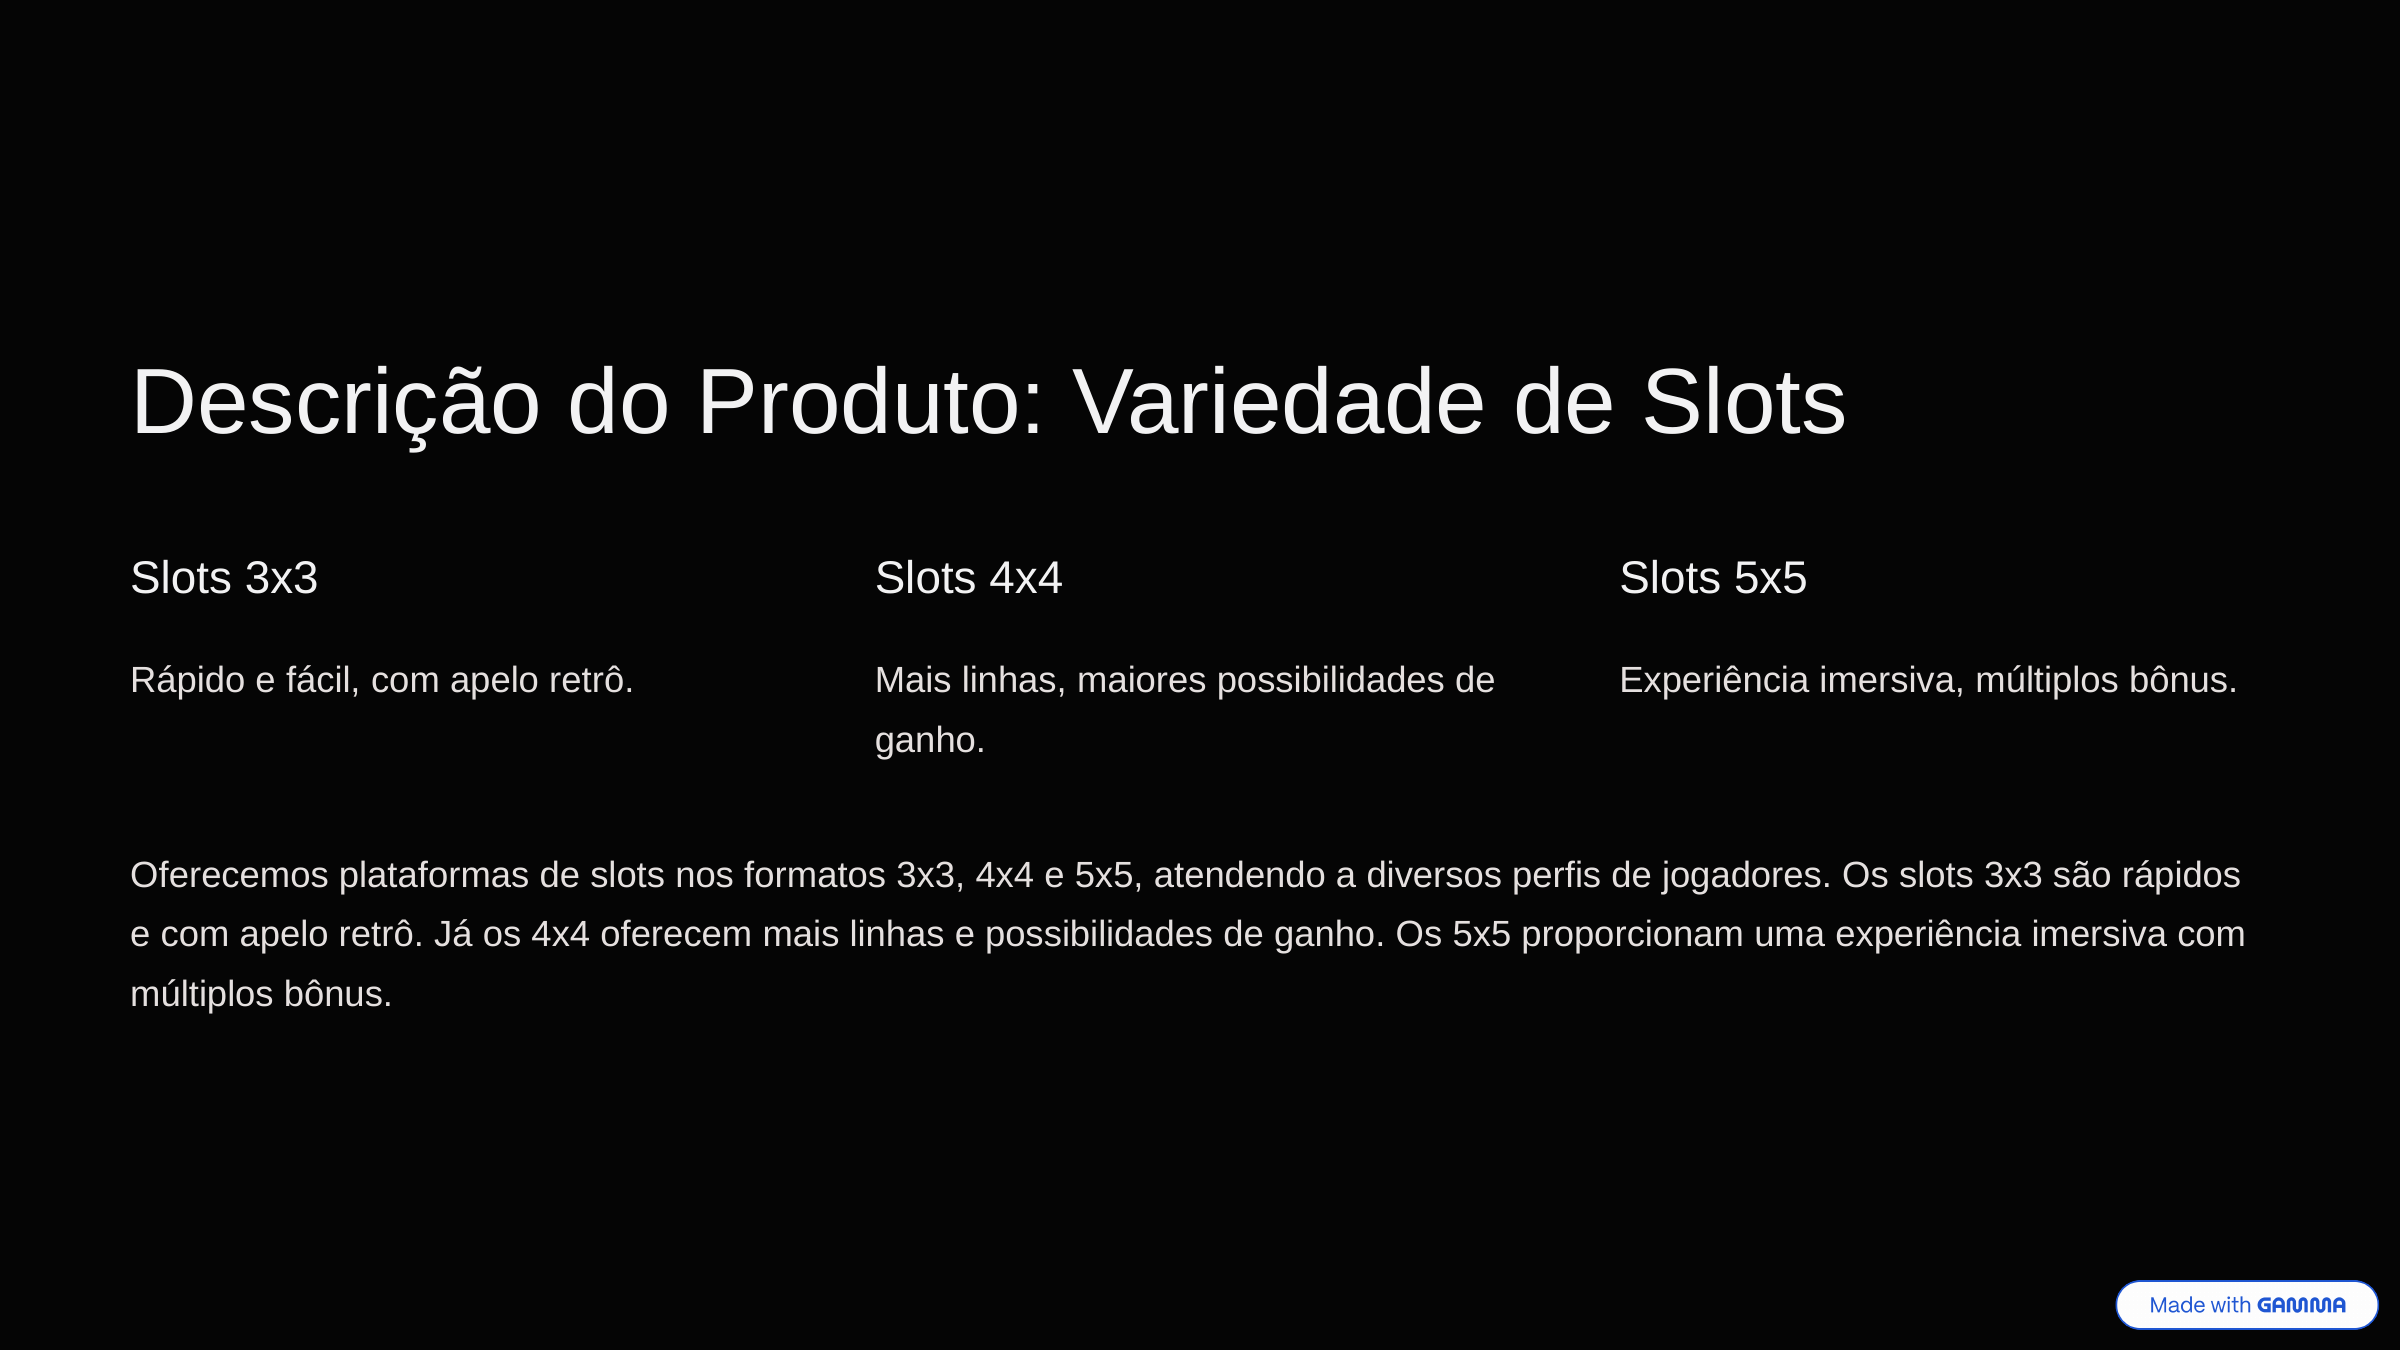

Descrição do Produto: Variedade de Slots
Slots 3x3
Slots 4x4
Slots 5x5
Rápido e fácil, com apelo retrô.
Mais linhas, maiores possibilidades de ganho.
Experiência imersiva, múltiplos bônus.
Oferecemos plataformas de slots nos formatos 3x3, 4x4 e 5x5, atendendo a diversos perfis de jogadores. Os slots 3x3 são rápidos e com apelo retrô. Já os 4x4 oferecem mais linhas e possibilidades de ganho. Os 5x5 proporcionam uma experiência imersiva com múltiplos bônus.